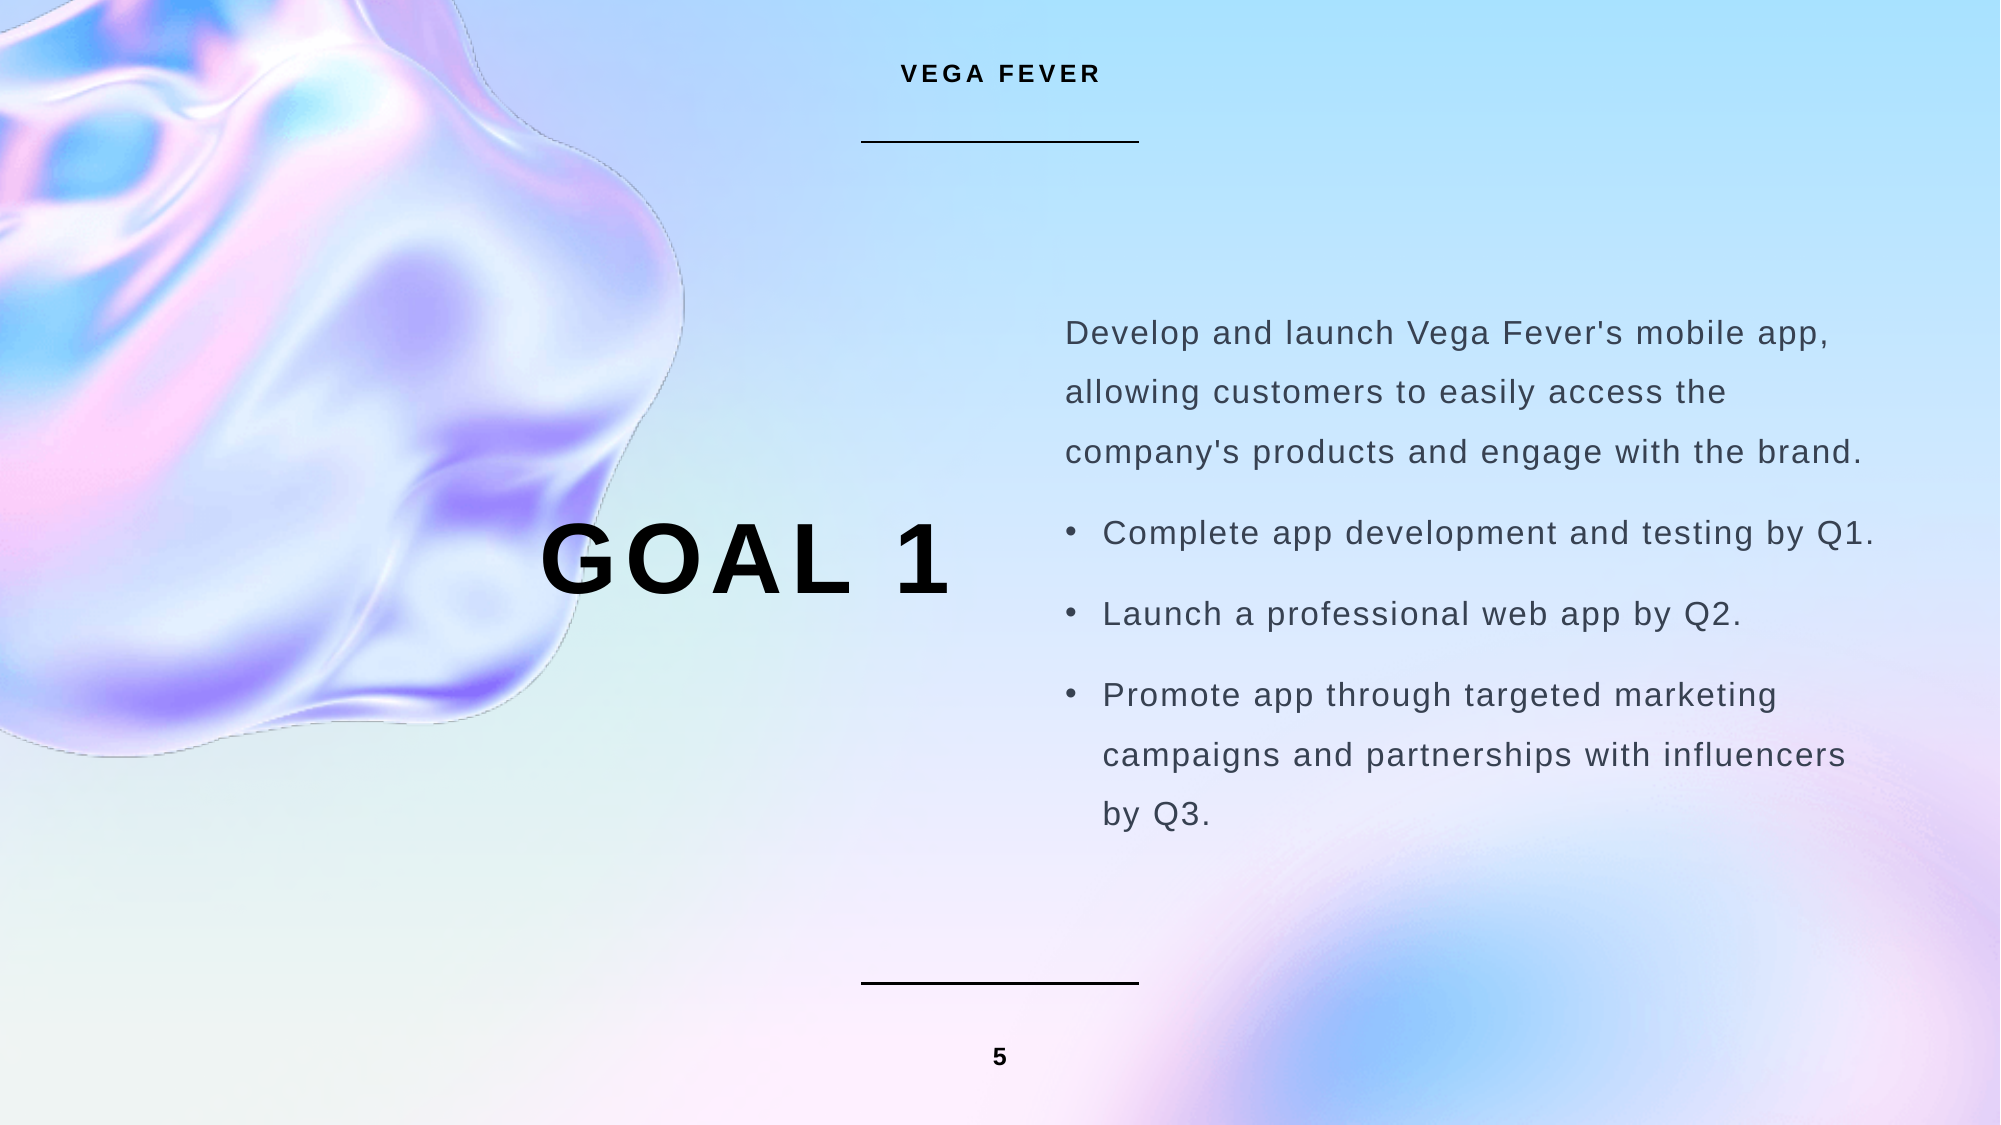

VEGA FEVER
Develop and launch Vega Fever's mobile app, allowing customers to easily access the company's products and engage with the brand.
Complete app development and testing by Q1.
Launch a professional web app by Q2.
Promote app through targeted marketing campaigns and partnerships with influencers by Q3.
# Goal 1
5